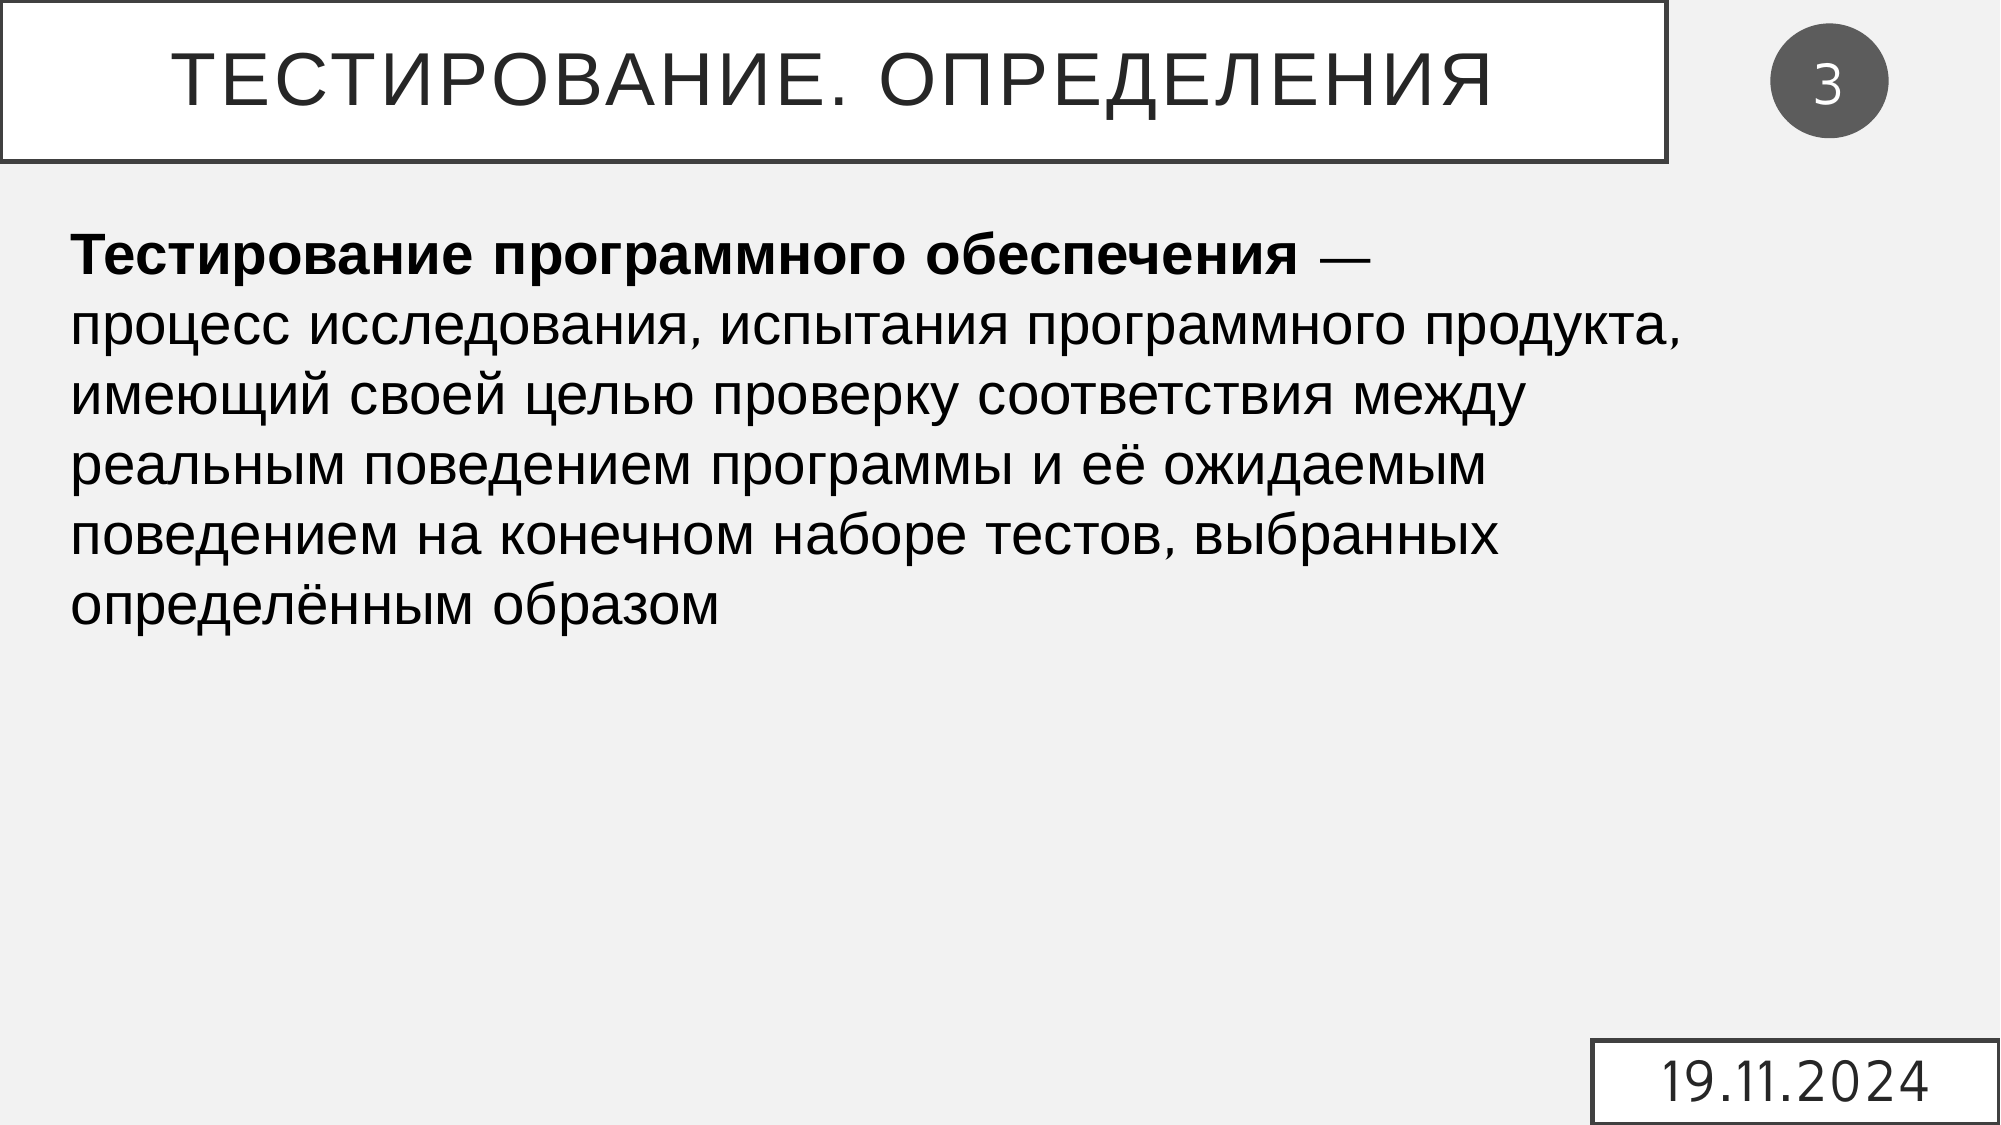

# тестирование. Определения

3
Тестирование программного обеспечения — процесс исследования, испытания программного продукта, имеющий своей целью проверку соответствия между реальным поведением программы и её ожидаемым поведением на конечном наборе тестов, выбранных определённым образом

19.11.2024